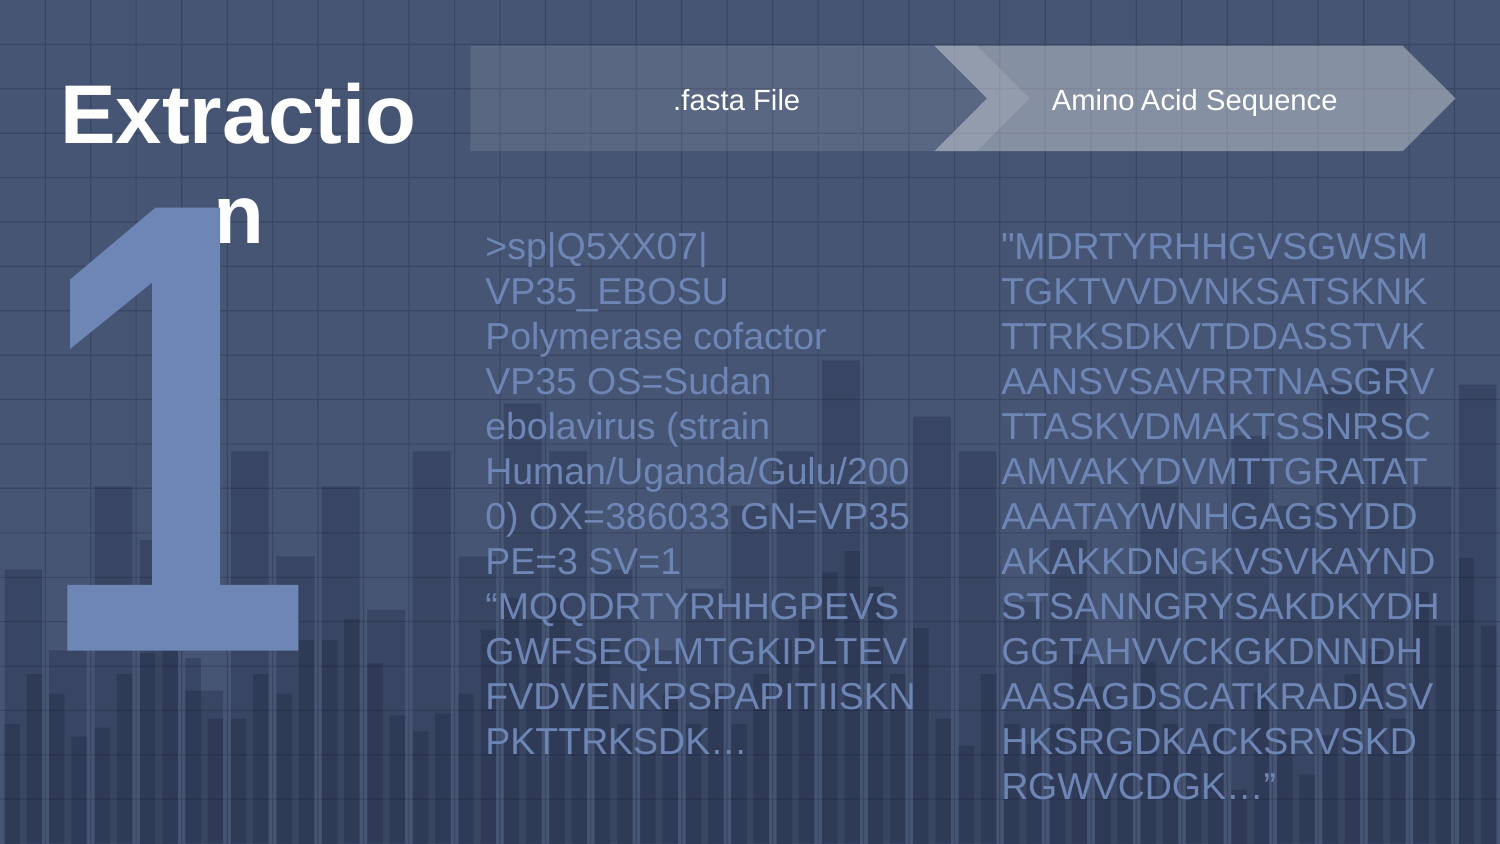

# Extraction
Amino Acid Sequence
.fasta File
>sp|Q5XX07|VP35_EBOSU Polymerase cofactor VP35 OS=Sudan ebolavirus (strain Human/Uganda/Gulu/2000) OX=386033 GN=VP35 PE=3 SV=1
“MQQDRTYRHHGPEVSGWFSEQLMTGKIPLTEVFVDVENKPSPAPITIISKNPKTTRKSDK…
"MDRTYRHHGVSGWSMTGKTVVDVNKSATSKNKTTRKSDKVTDDASSTVKAANSVSAVRRTNASGRVTTASKVDMAKTSSNRSCAMVAKYDVMTTGRATATAAATAYWNHGAGSYDDAKAKKDNGKVSVKAYNDSTSANNGRYSAKDKYDHGGTAHVVCKGKDNNDHAASAGDSCATKRADASVHKSRGDKACKSRVSKDRGWVCDGK…”

1